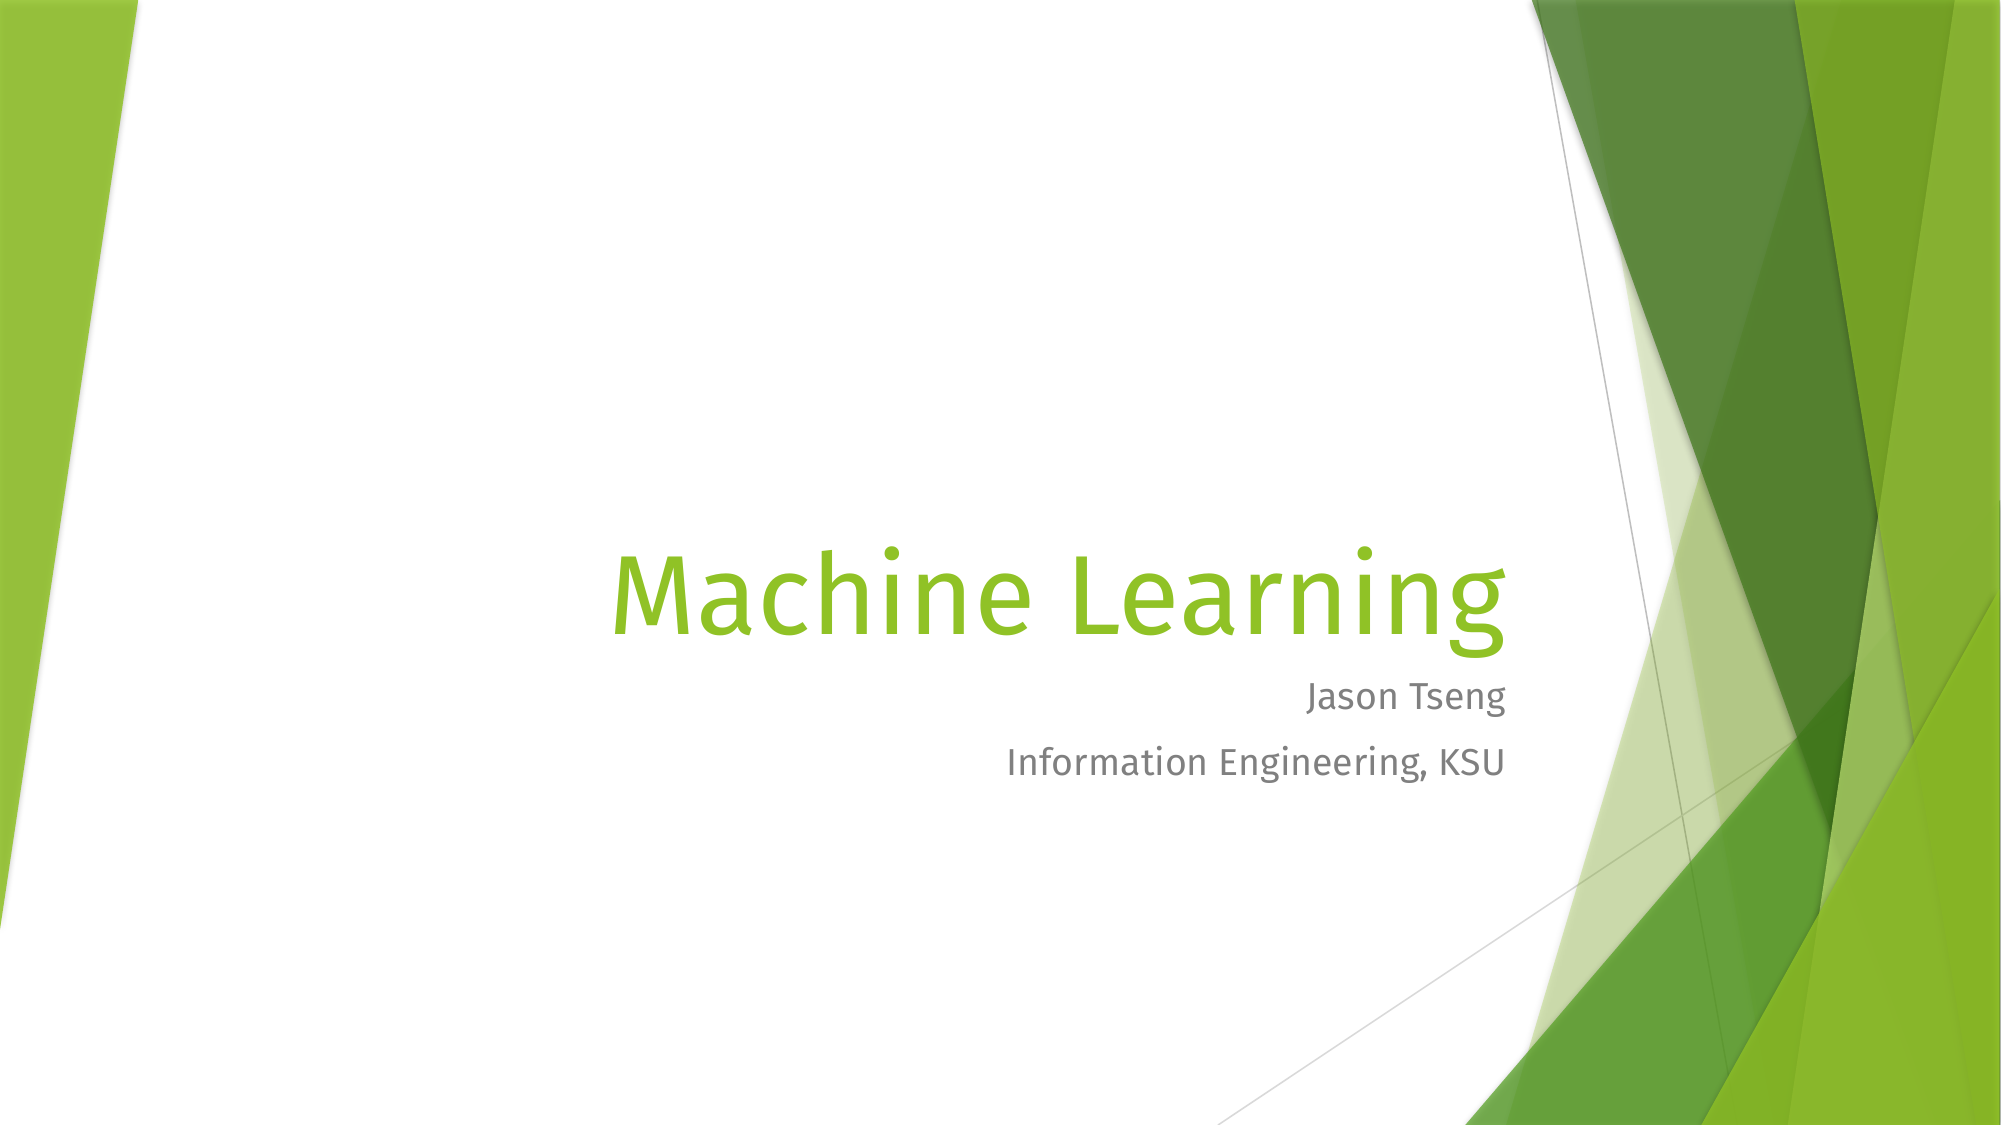

# Machine Learning
Jason Tseng
Information Engineering, KSU